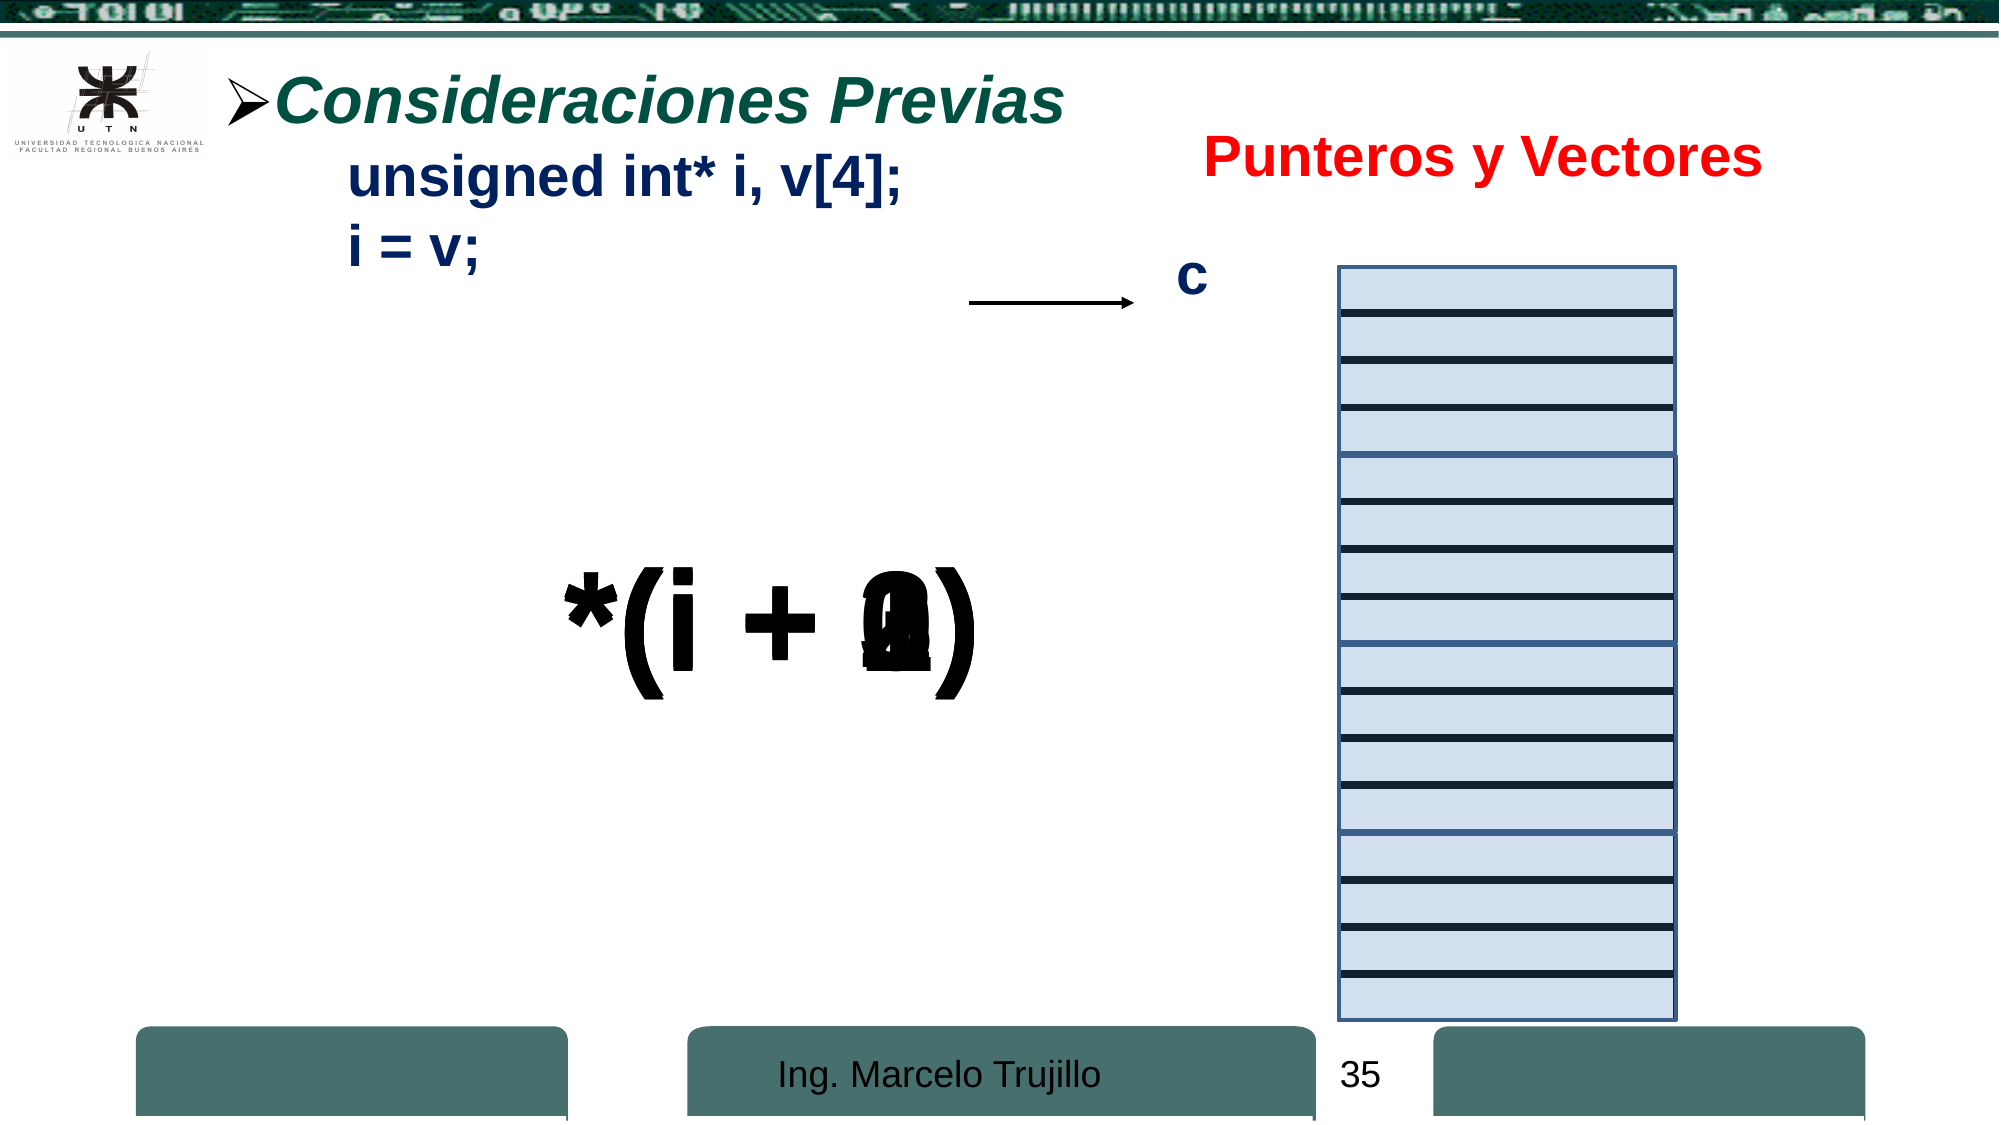

Consideraciones Previas
Punteros y Vectores

unsigned int* i, v[4];
i = v;
c

*(i + 0)

*(i + 1)
*(i + 2)

*(i + 3)

Ing. Marcelo Trujillo
35